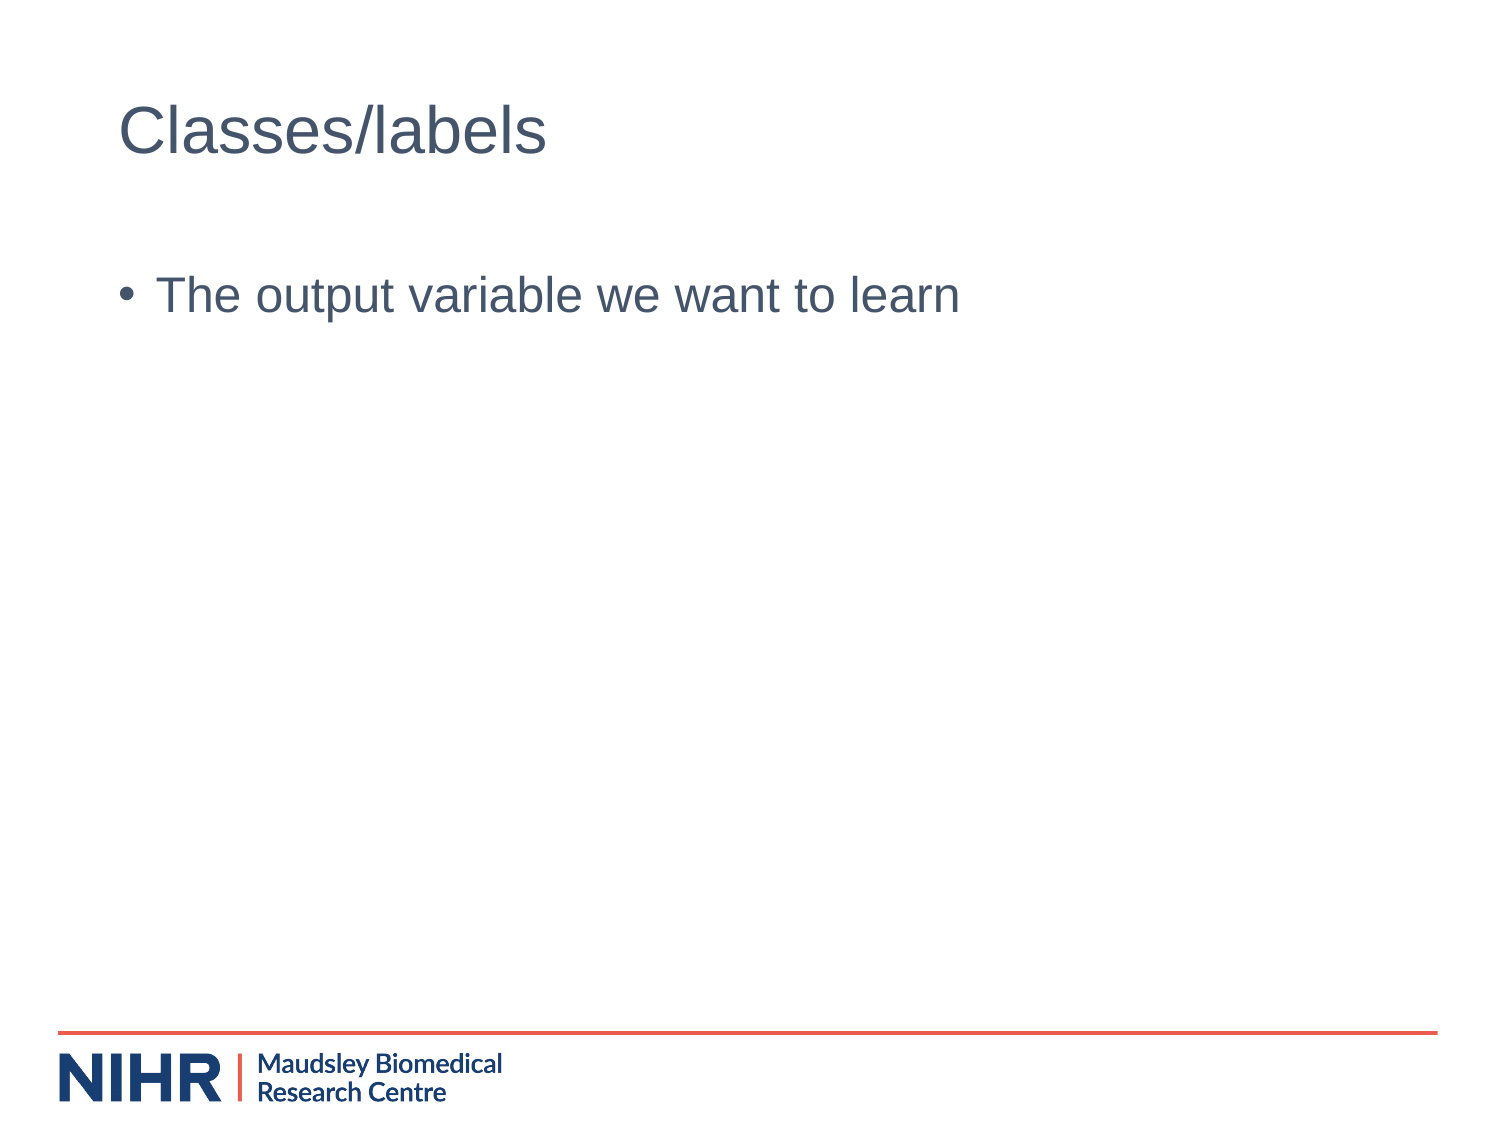

# Classes/labels
The output variable we want to learn